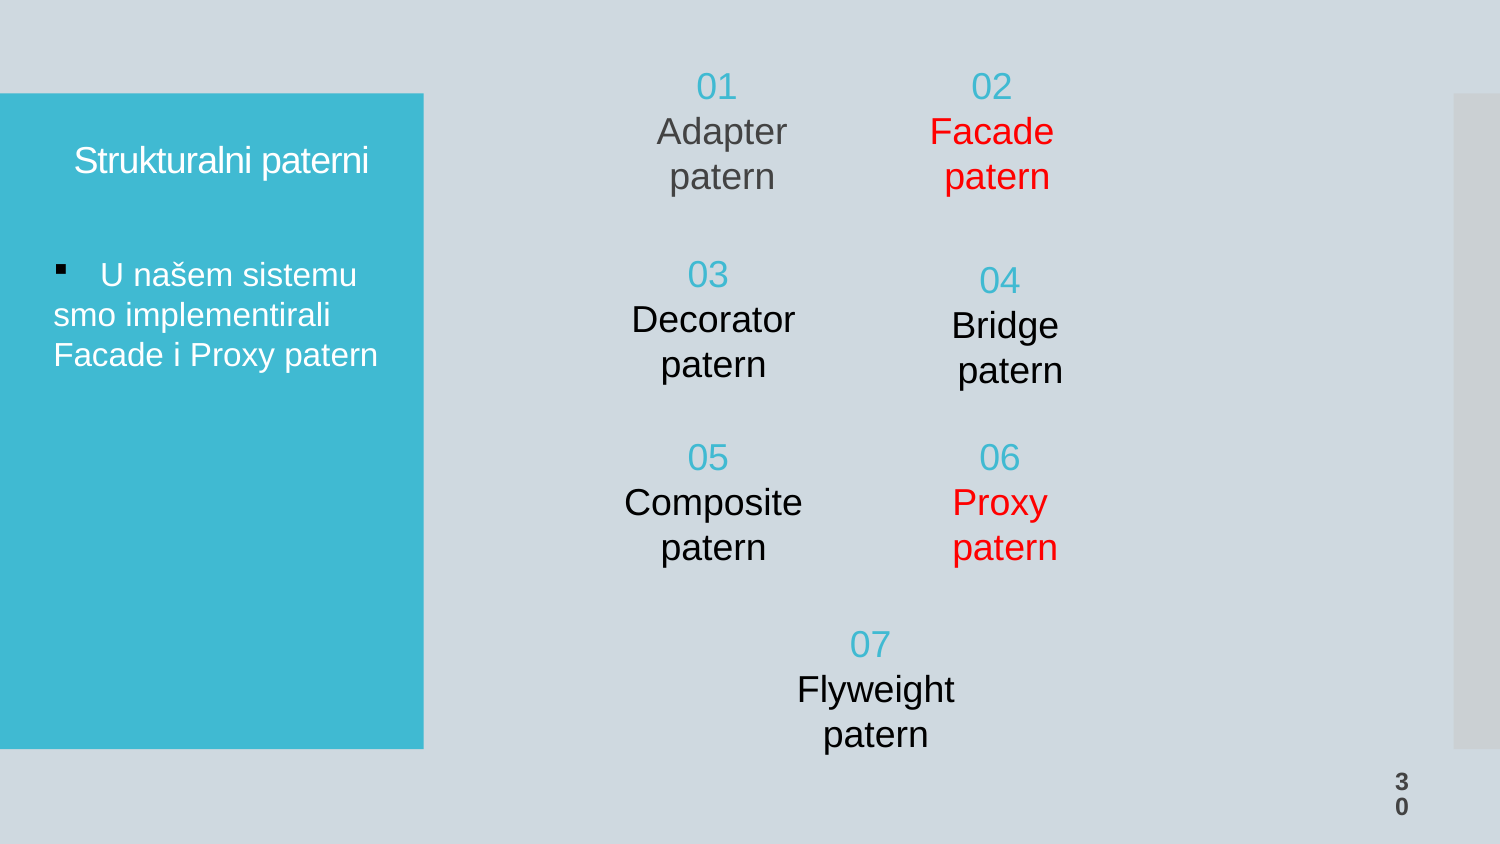

# Strukturalni paterni
01
Adapter patern
02
Facade
patern
U našem sistemu
smo implementirali
Facade i Proxy patern
03
Decorator
patern
04
Bridge
 patern

05
Composite patern
06
Proxy
patern

07
Flyweight patern
30